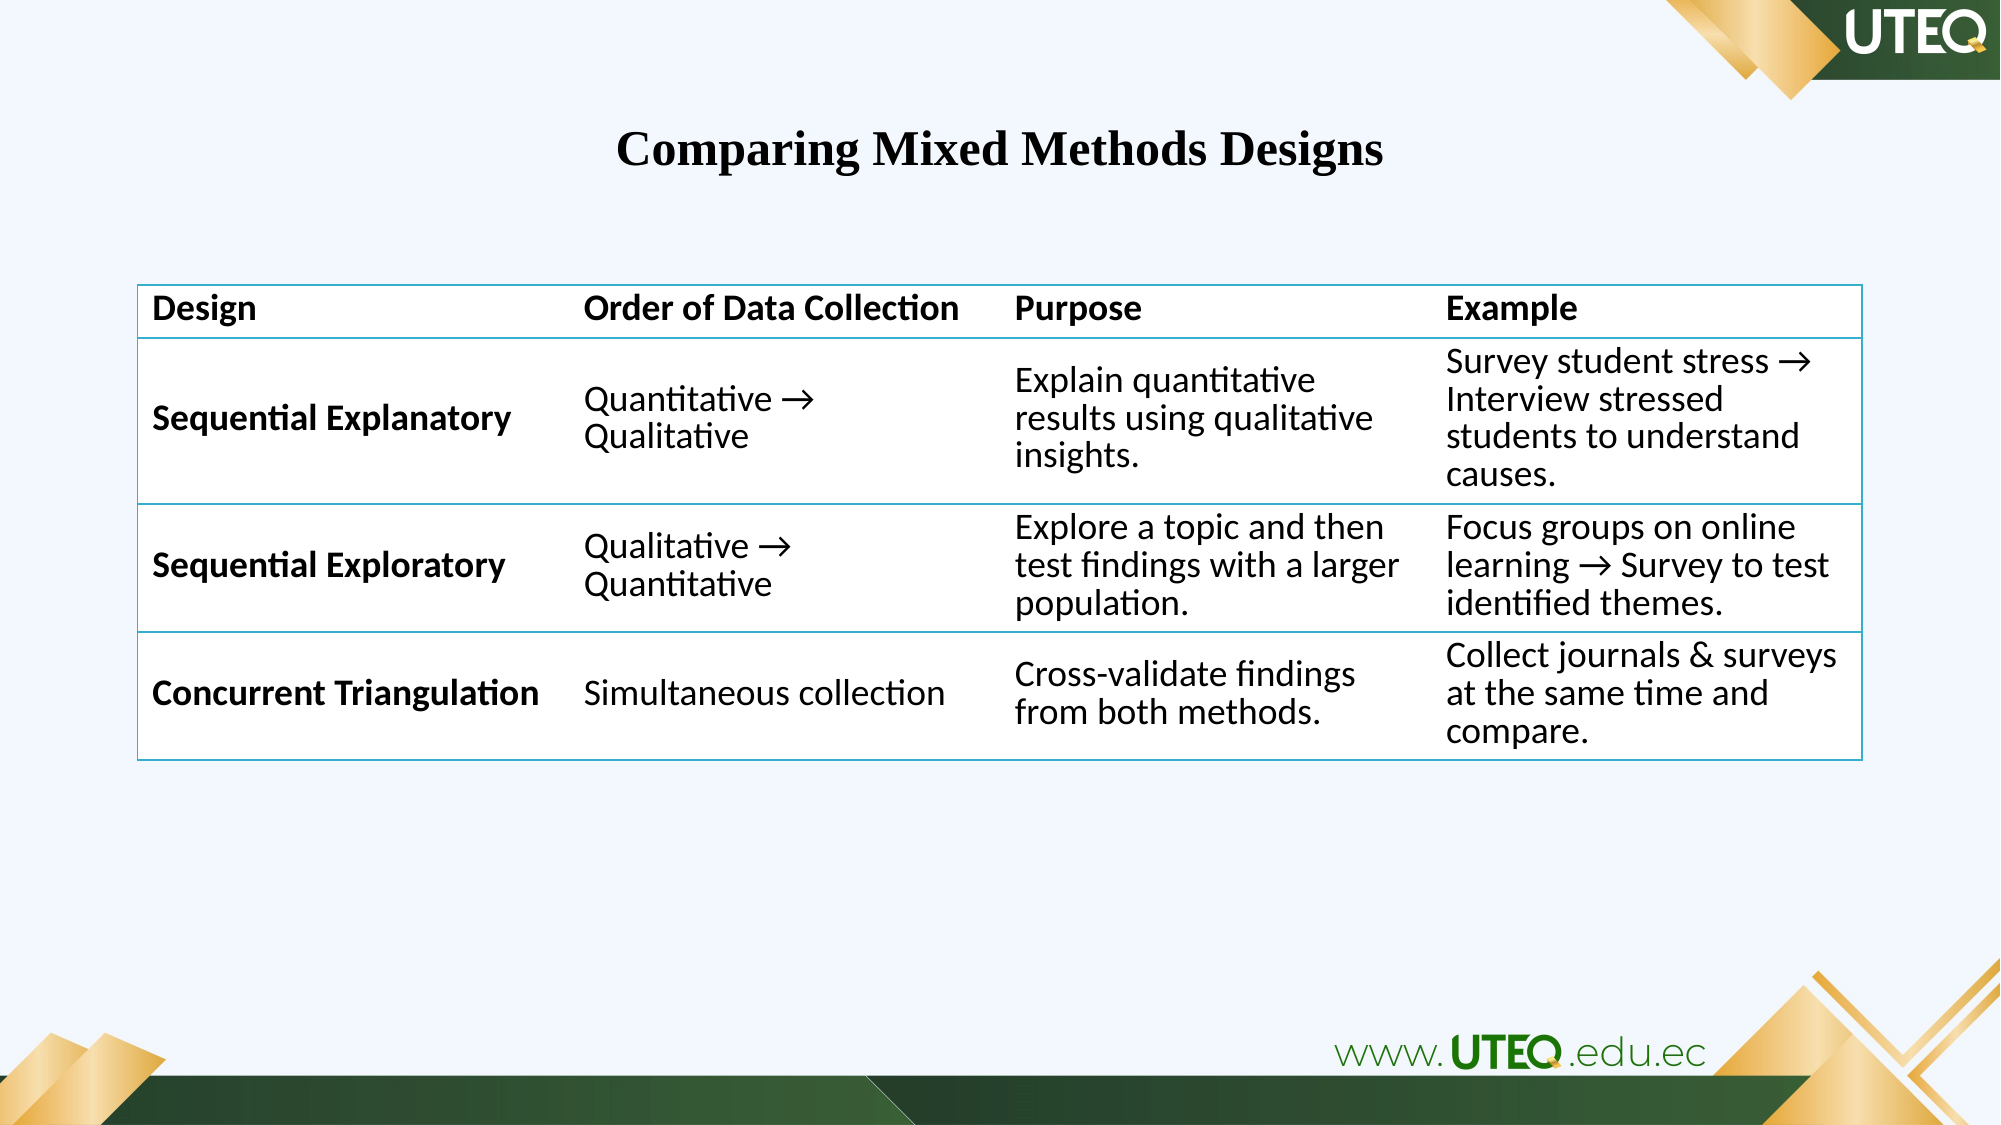

Comparing Mixed Methods Designs
| Design | Order of Data Collection | Purpose | Example |
| --- | --- | --- | --- |
| Sequential Explanatory | Quantitative → Qualitative | Explain quantitative results using qualitative insights. | Survey student stress → Interview stressed students to understand causes. |
| Sequential Exploratory | Qualitative → Quantitative | Explore a topic and then test findings with a larger population. | Focus groups on online learning → Survey to test identified themes. |
| Concurrent Triangulation | Simultaneous collection | Cross-validate findings from both methods. | Collect journals & surveys at the same time and compare. |